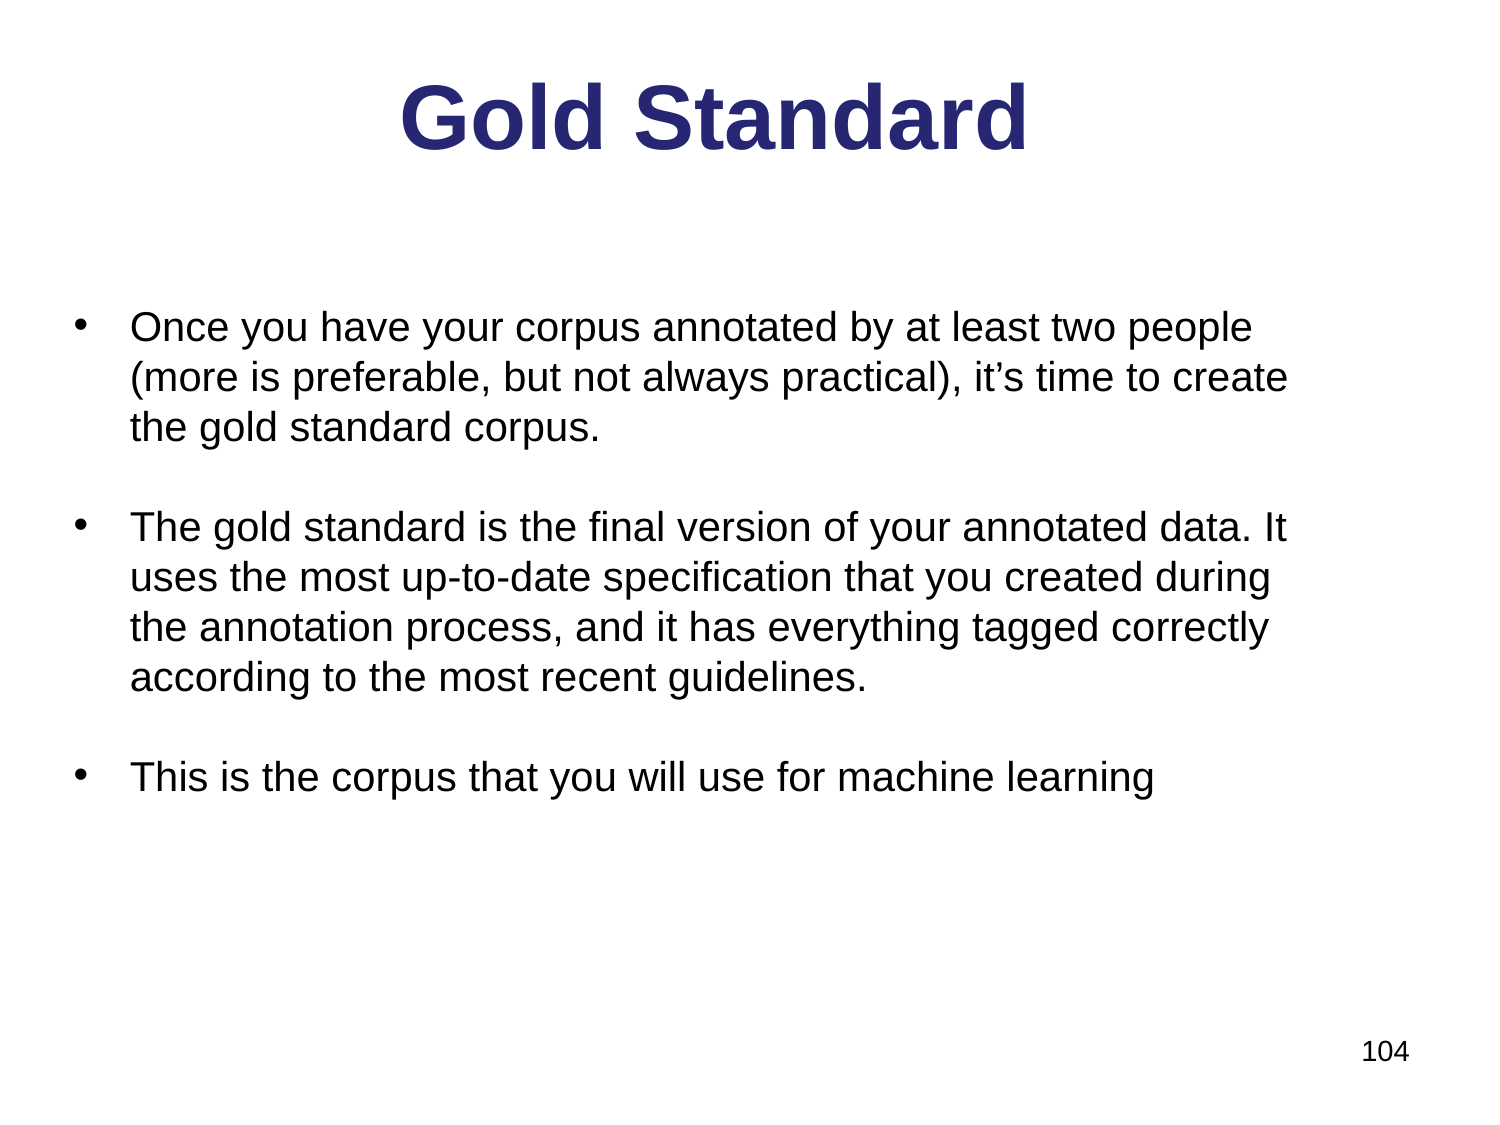

# Gold Standard

Once you have your corpus annotated by at least two people (more is preferable, but not always practical), it’s time to create the gold standard corpus.

The gold standard is the final version of your annotated data. It uses the most up-to-date specification that you created during the annotation process, and it has everything tagged correctly according to the most recent guidelines.

This is the corpus that you will use for machine learning

104